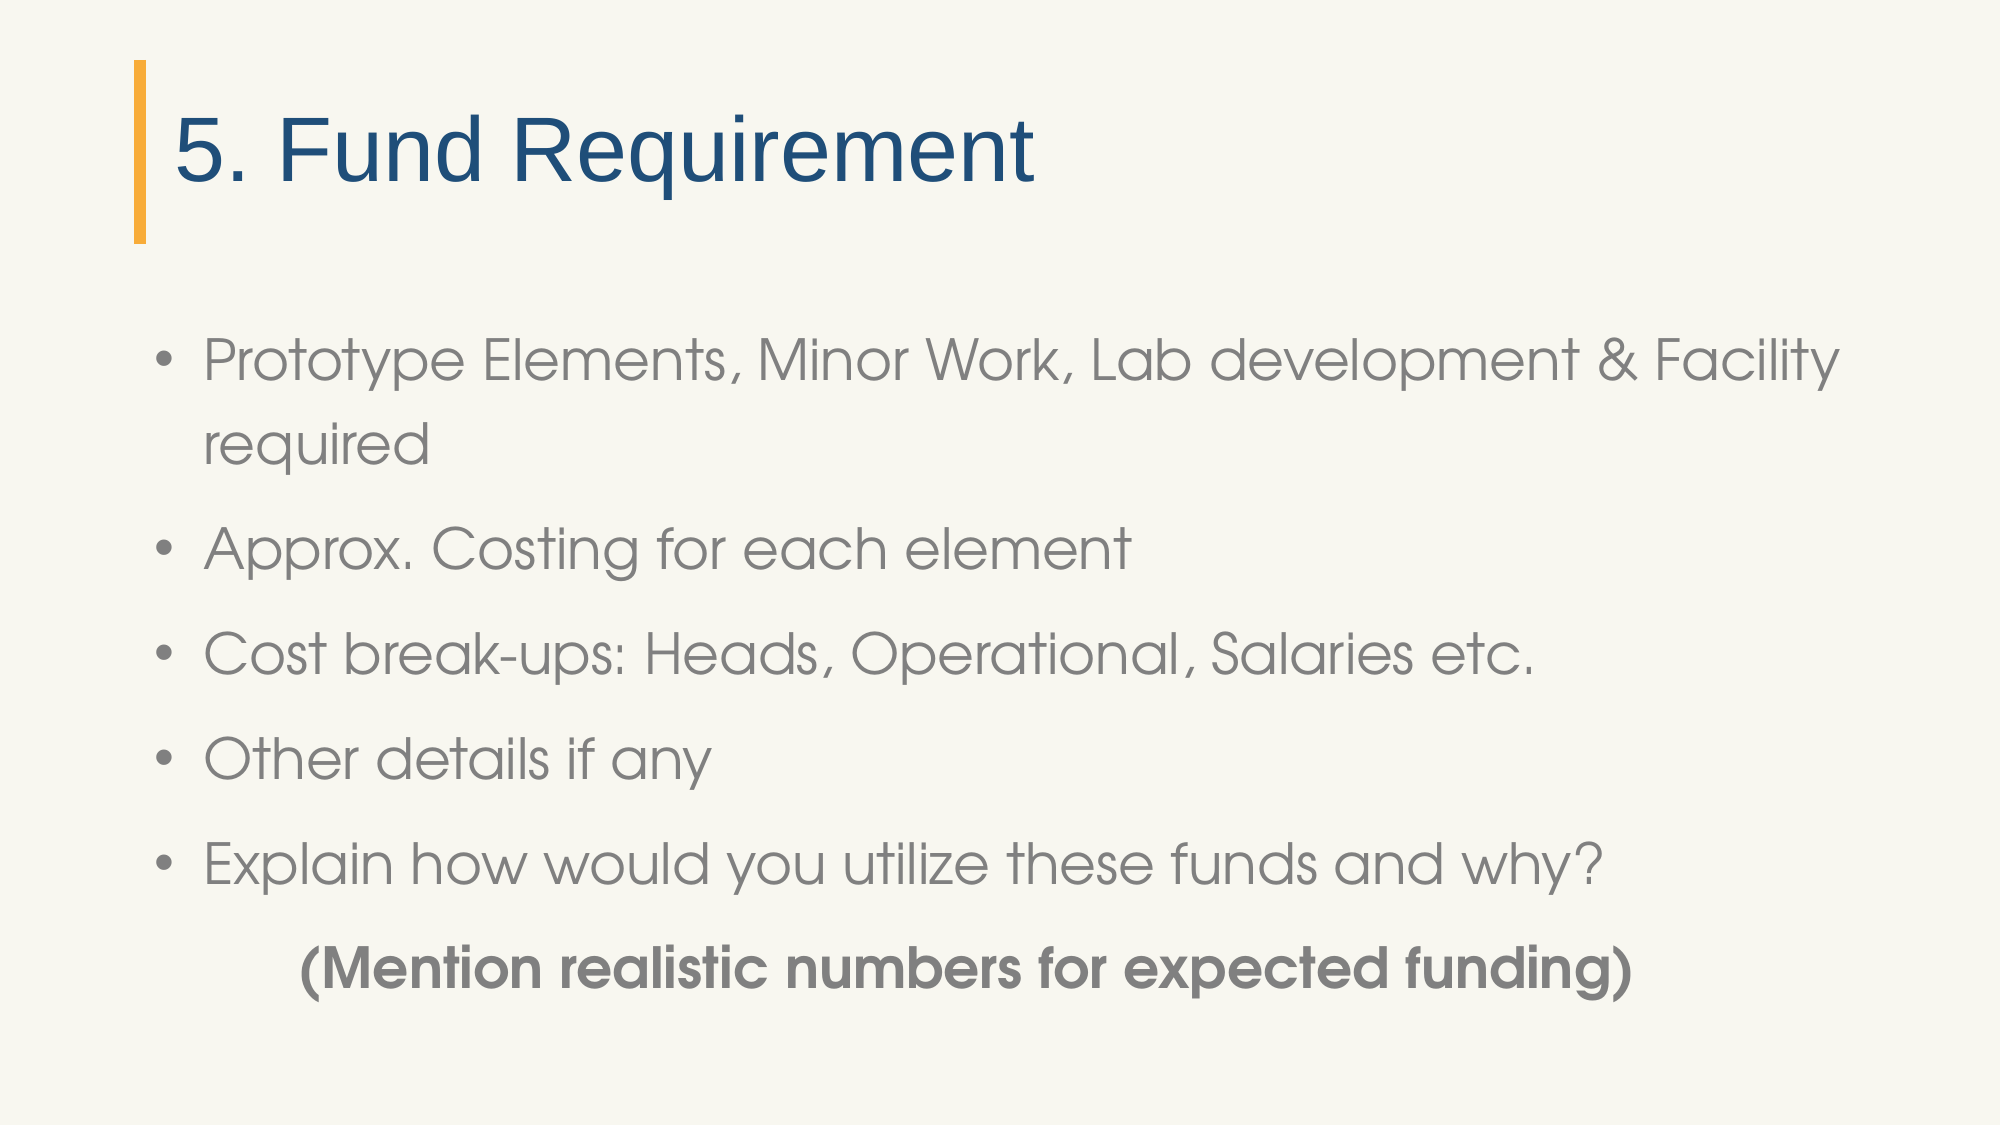

# 5. Fund Requirement
Prototype Elements, Minor Work, Lab development & Facility required
Approx. Costing for each element
Cost break-ups: Heads, Operational, Salaries etc.
Other details if any
Explain how would you utilize these funds and why?
	(Mention realistic numbers for expected funding)